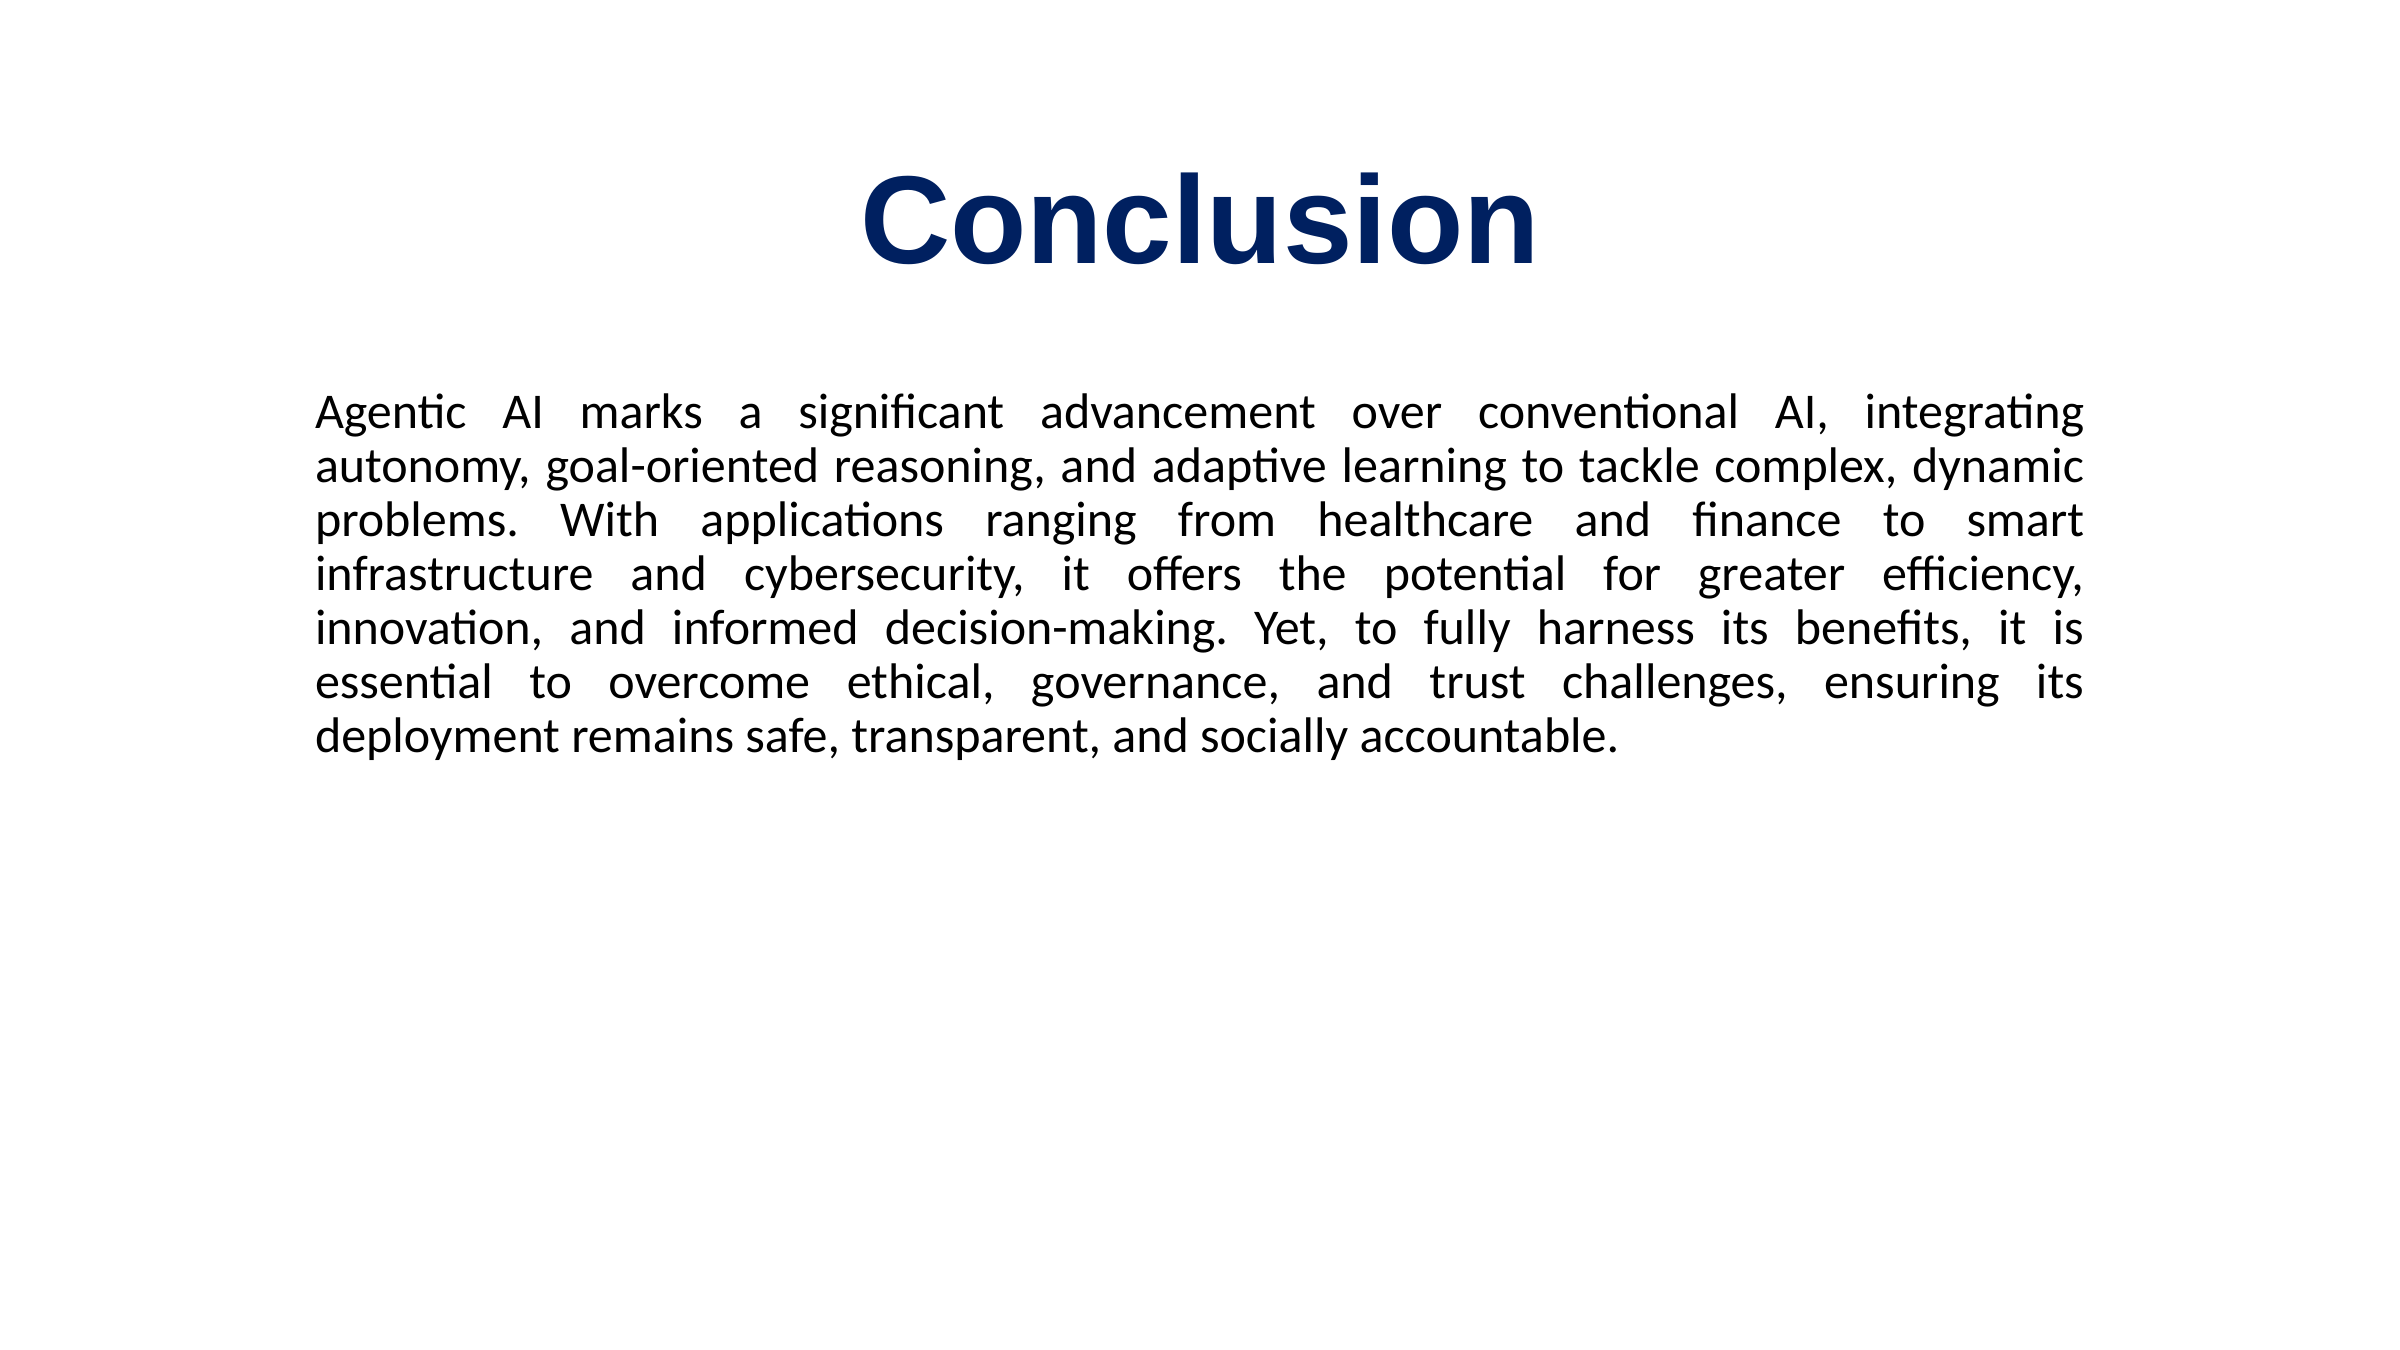

# Conclusion
Agentic AI marks a significant advancement over conventional AI, integrating autonomy, goal-oriented reasoning, and adaptive learning to tackle complex, dynamic problems. With applications ranging from healthcare and finance to smart infrastructure and cybersecurity, it offers the potential for greater efficiency, innovation, and informed decision-making. Yet, to fully harness its benefits, it is essential to overcome ethical, governance, and trust challenges, ensuring its deployment remains safe, transparent, and socially accountable.